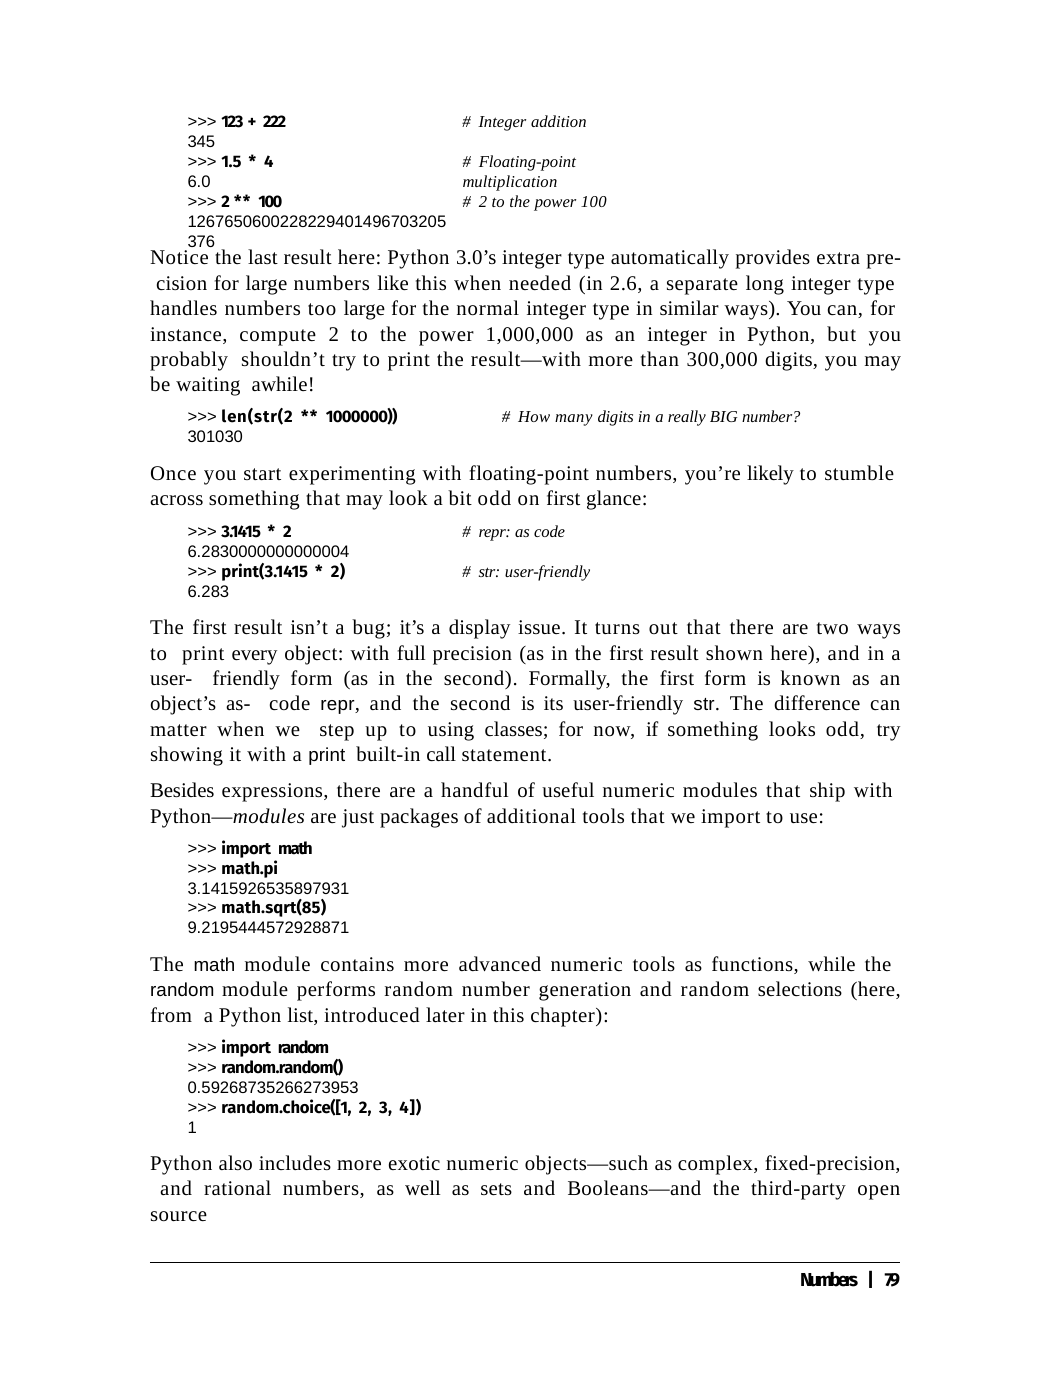

>>> 123 + 222
345
>>> 1.5 * 4
6.0
>>> 2 ** 100
1267650600228229401496703205376
# Integer addition
# Floating-point multiplication
# 2 to the power 100
Notice the last result here: Python 3.0’s integer type automatically provides extra pre-  cision for large numbers like this when needed (in 2.6, a separate long integer type  handles numbers too large for the normal integer type in similar ways). You can, for  instance, compute 2 to the power 1,000,000 as an integer in Python, but you probably  shouldn’t try to print the result—with more than 300,000 digits, you may be waiting  awhile!
>>> len(str(2 ** 1000000))	# How many digits in a really BIG number?
301030
Once you start experimenting with floating-point numbers, you’re likely to stumble  across something that may look a bit odd on first glance:
>>> 3.1415 * 2
6.2830000000000004
>>> print(3.1415 * 2)
6.283
# repr: as code
# str: user-friendly
The first result isn’t a bug; it’s a display issue. It turns out that there are two ways to  print every object: with full precision (as in the first result shown here), and in a user-  friendly form (as in the second). Formally, the first form is known as an object’s as-  code repr, and the second is its user-friendly str. The difference can matter when we  step up to using classes; for now, if something looks odd, try showing it with a print  built-in call statement.
Besides expressions, there are a handful of useful numeric modules that ship with  Python—modules are just packages of additional tools that we import to use:
>>> import math
>>> math.pi
3.1415926535897931
>>> math.sqrt(85)
9.2195444572928871
The math module contains more advanced numeric tools as functions, while the  random module performs random number generation and random selections (here, from  a Python list, introduced later in this chapter):
>>> import random
>>> random.random()
0.59268735266273953
>>> random.choice([1, 2, 3, 4])
1
Python also includes more exotic numeric objects—such as complex, fixed-precision,  and rational numbers, as well as sets and Booleans—and the third-party open source

Numbers  | 79